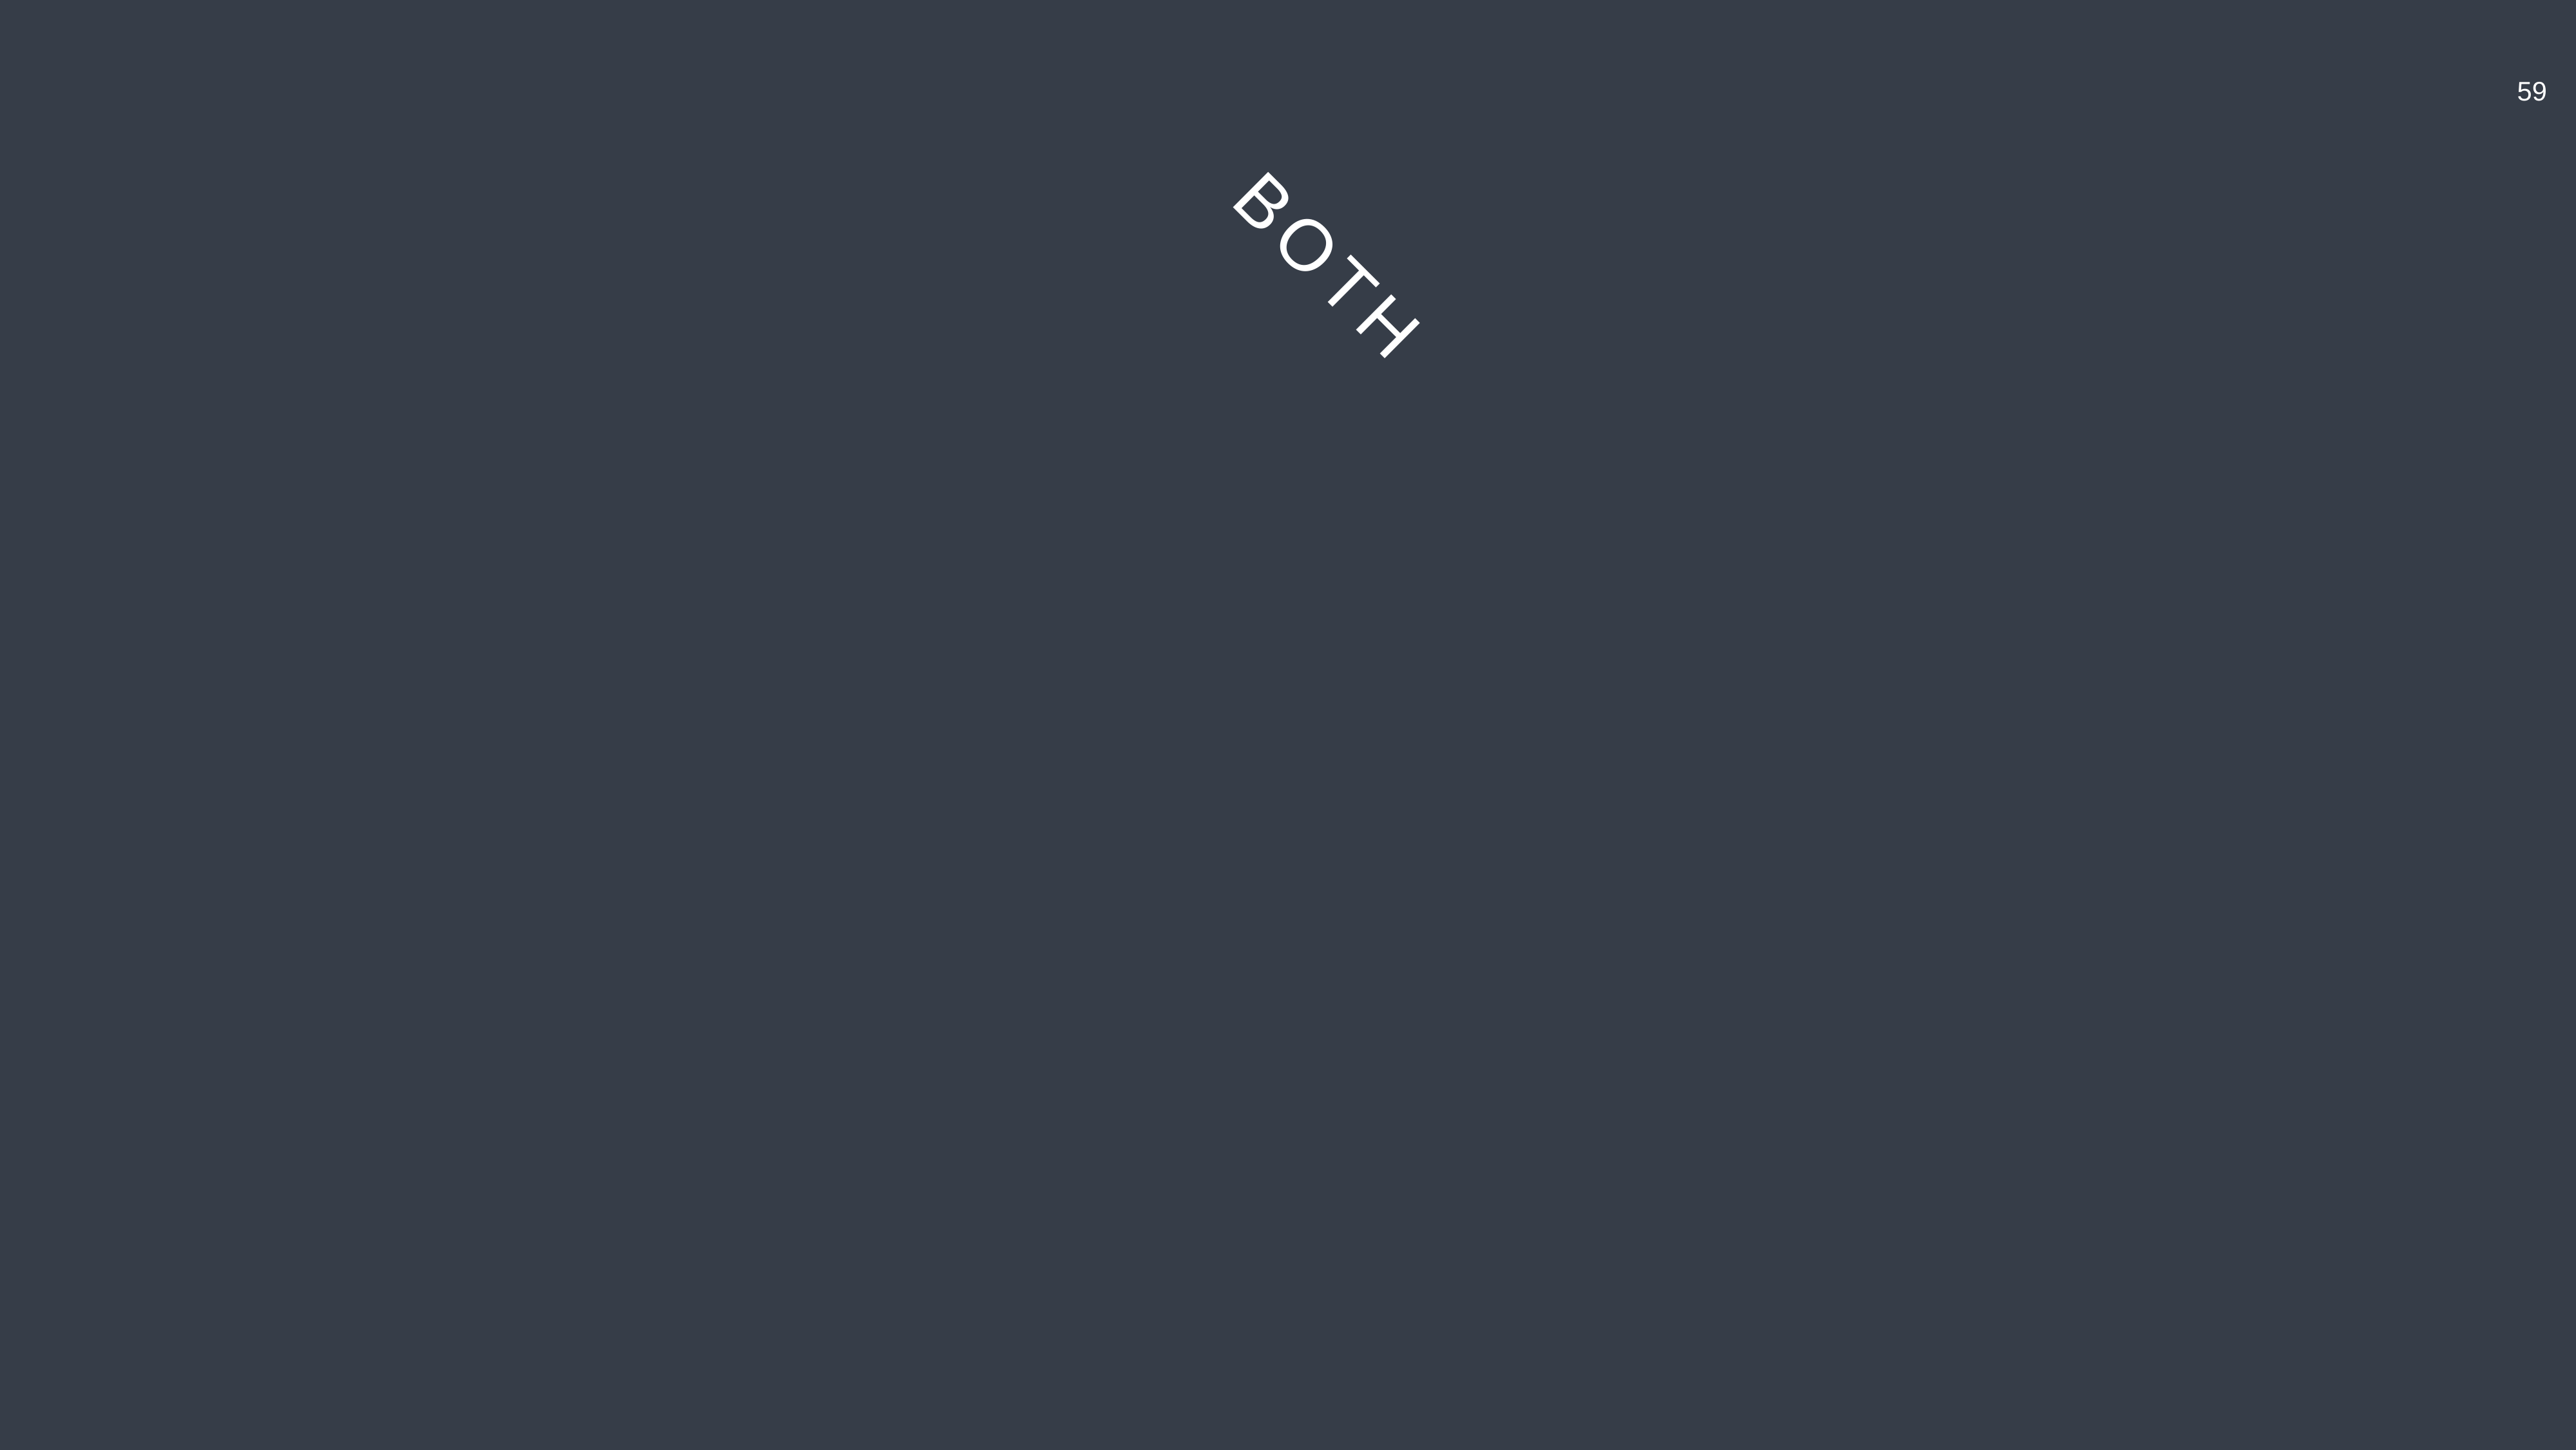

59
BOTH
YEAH!
YOU HAVE A BASH SHELL & TERMINAL ALREADY.